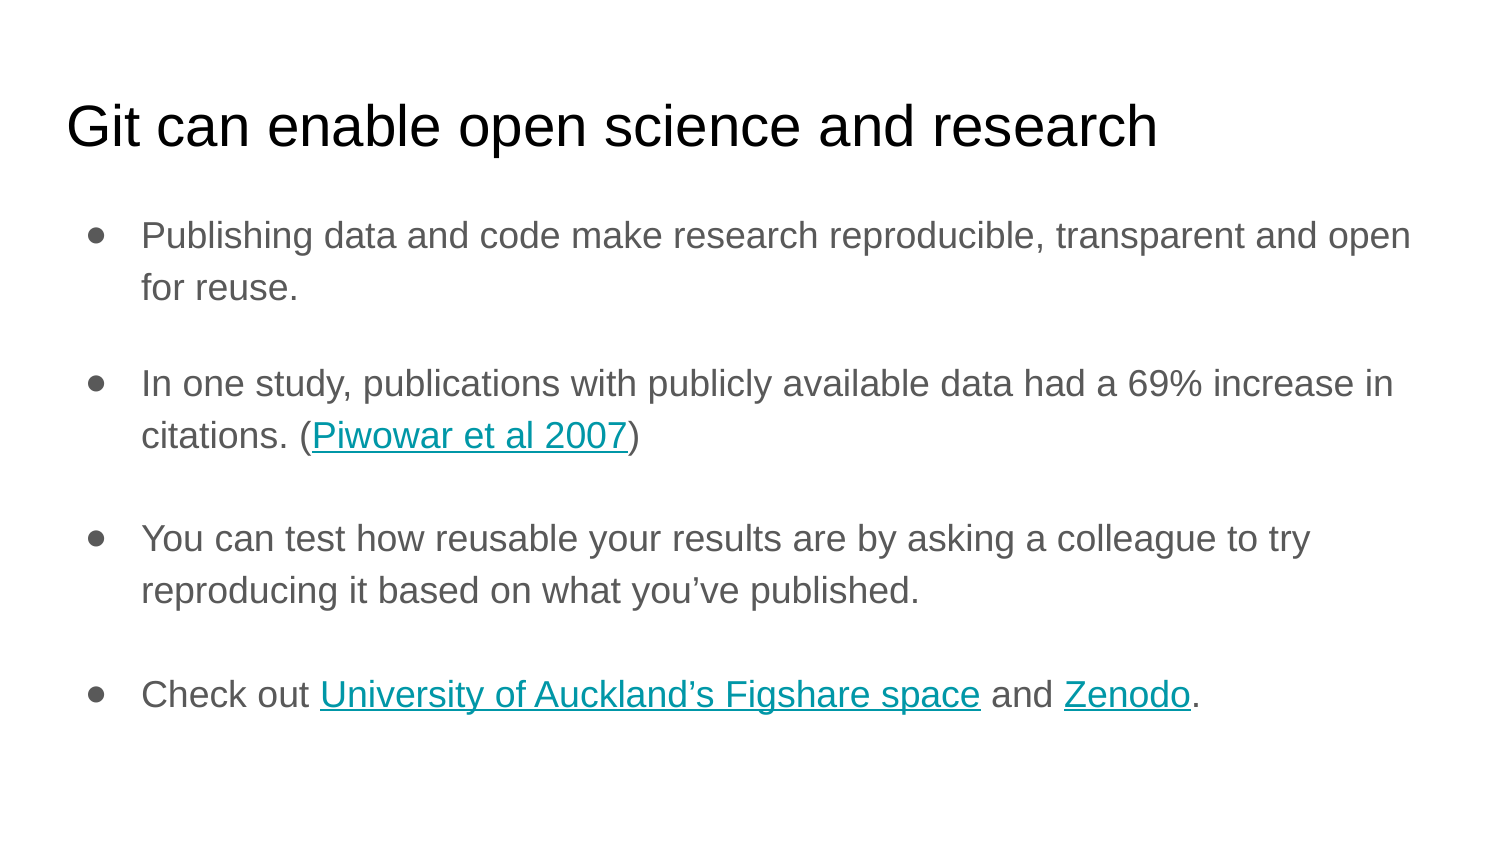

# Git can enable open science and research
Publishing data and code make research reproducible, transparent and open for reuse.
In one study, publications with publicly available data had a 69% increase in citations. (Piwowar et al 2007)
You can test how reusable your results are by asking a colleague to try reproducing it based on what you’ve published.
Check out University of Auckland’s Figshare space and Zenodo.